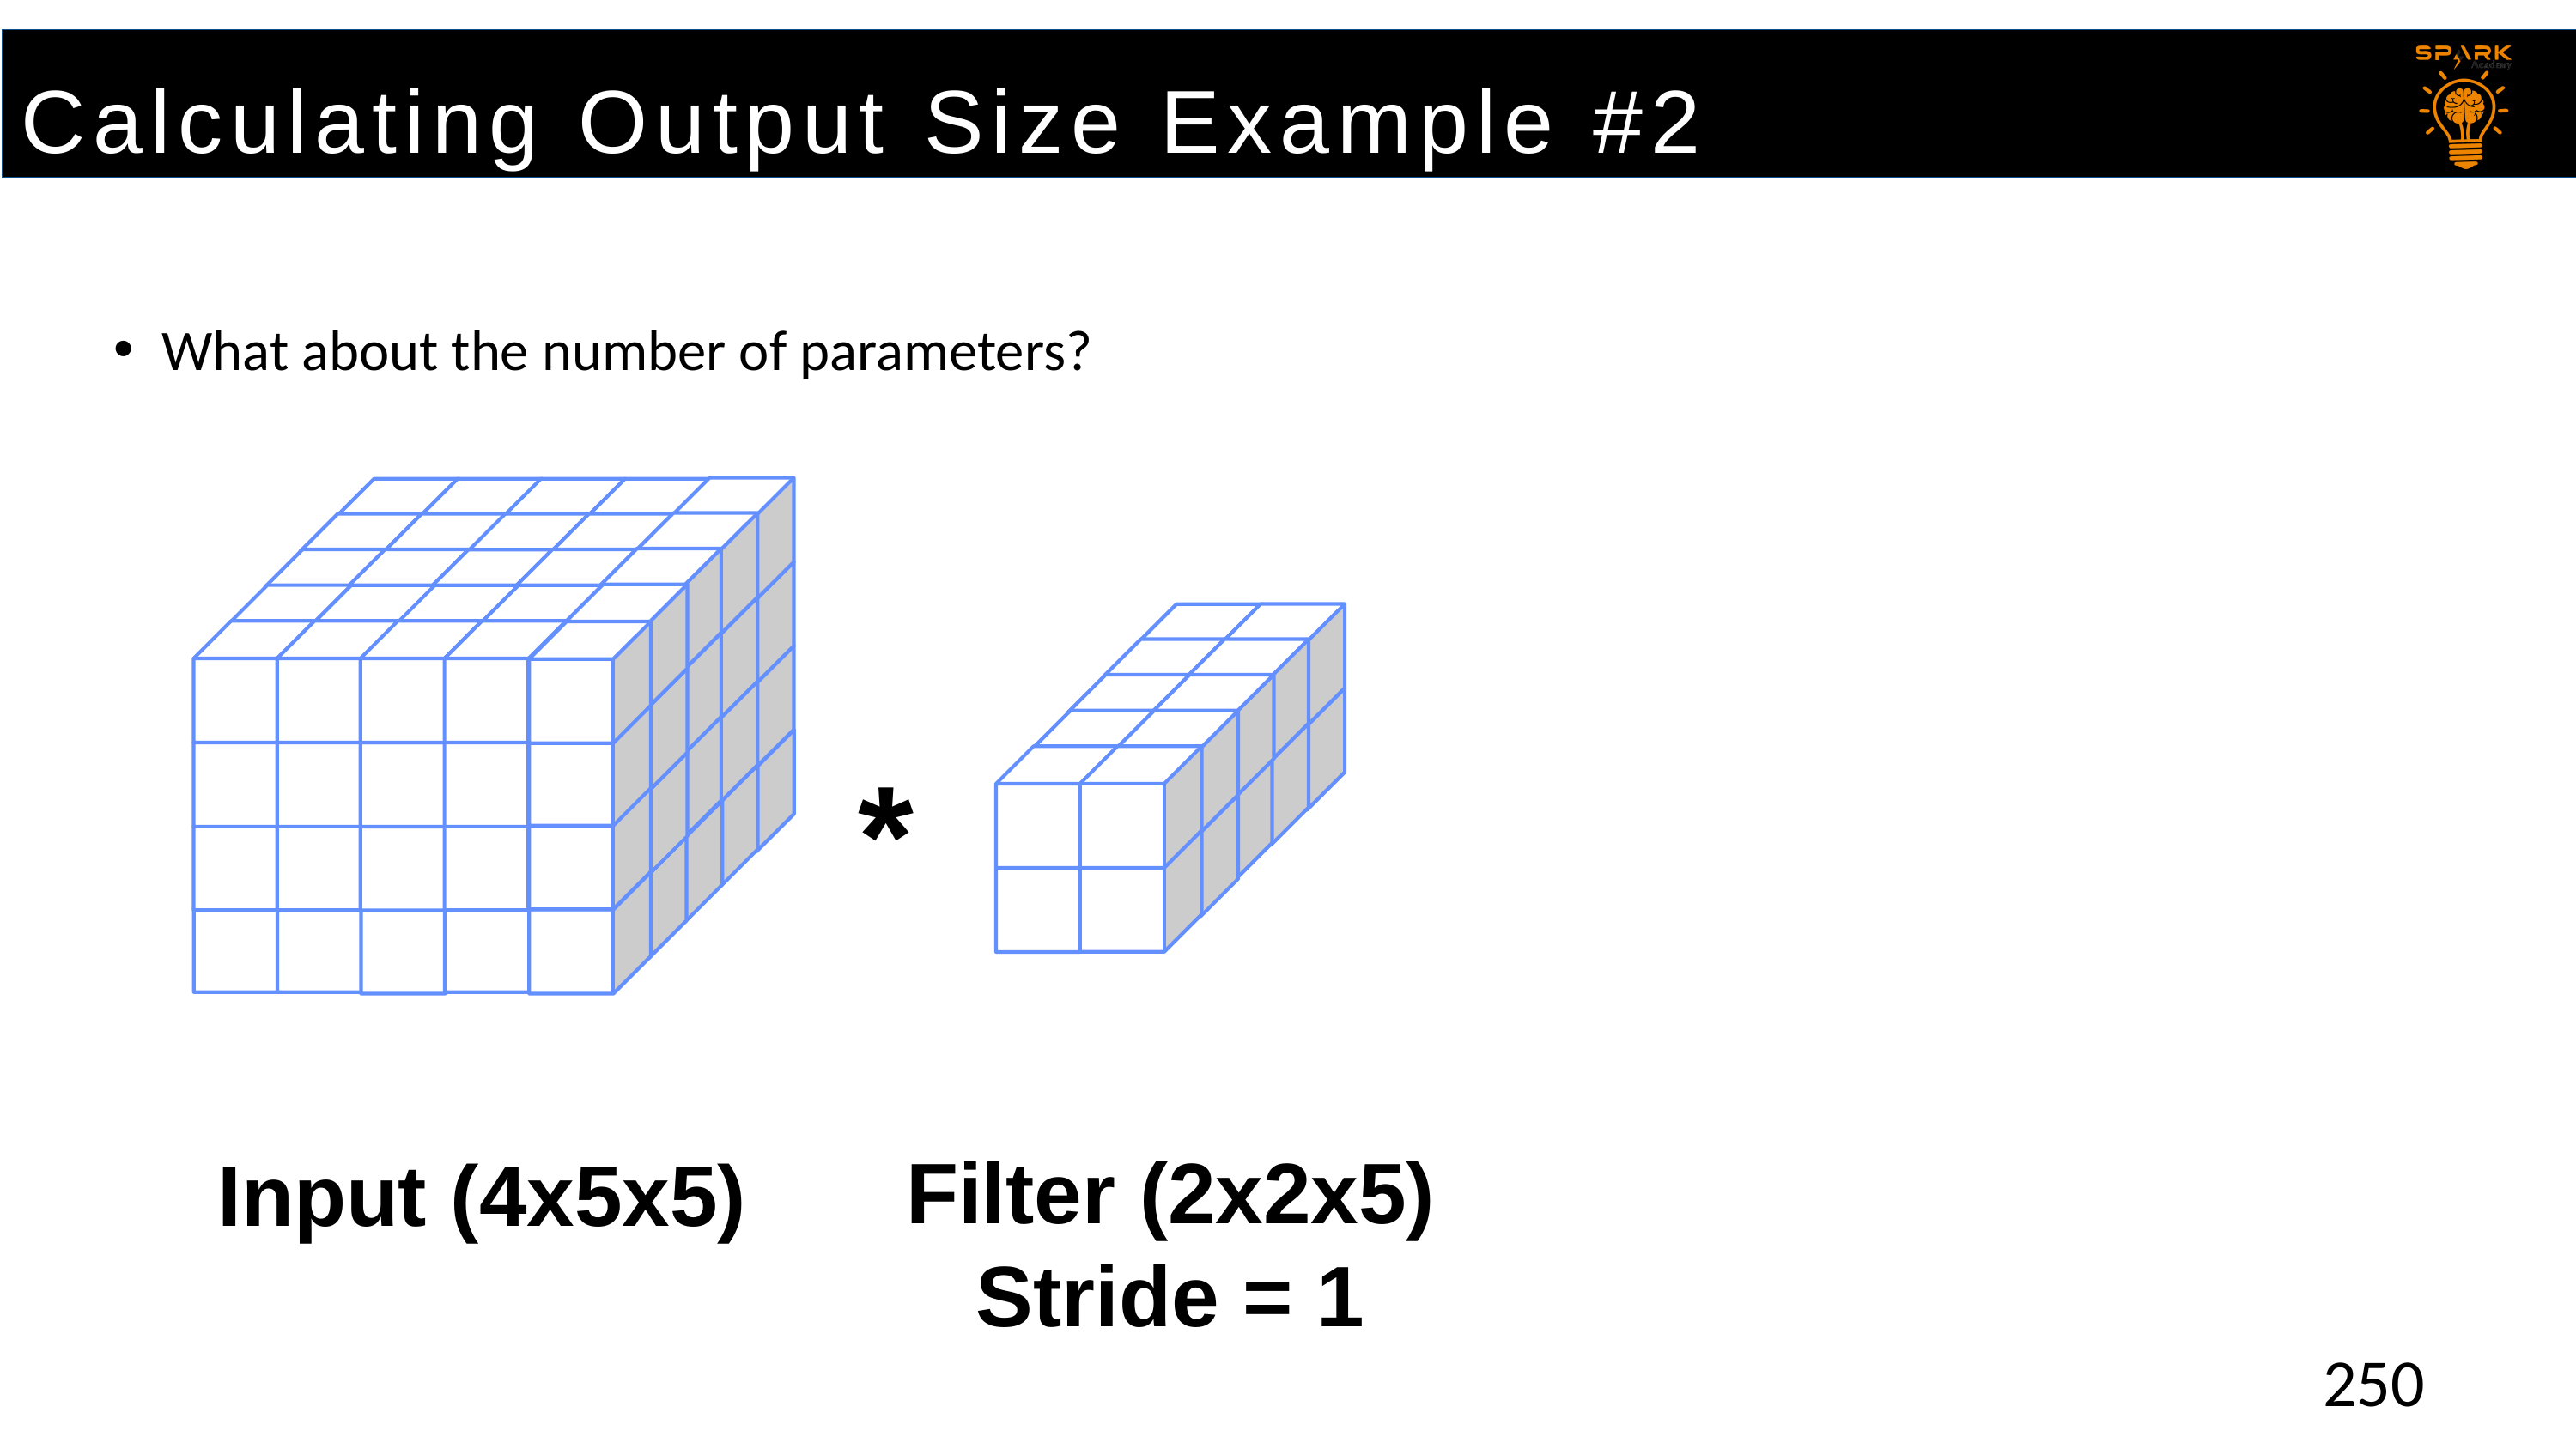

Calculating Output Size Example #2
# Calculating Output Size Example #2

What about the number of parameters?

*

Filter (2x2x5)
Stride = 1
Input (4x5x5)
250
250